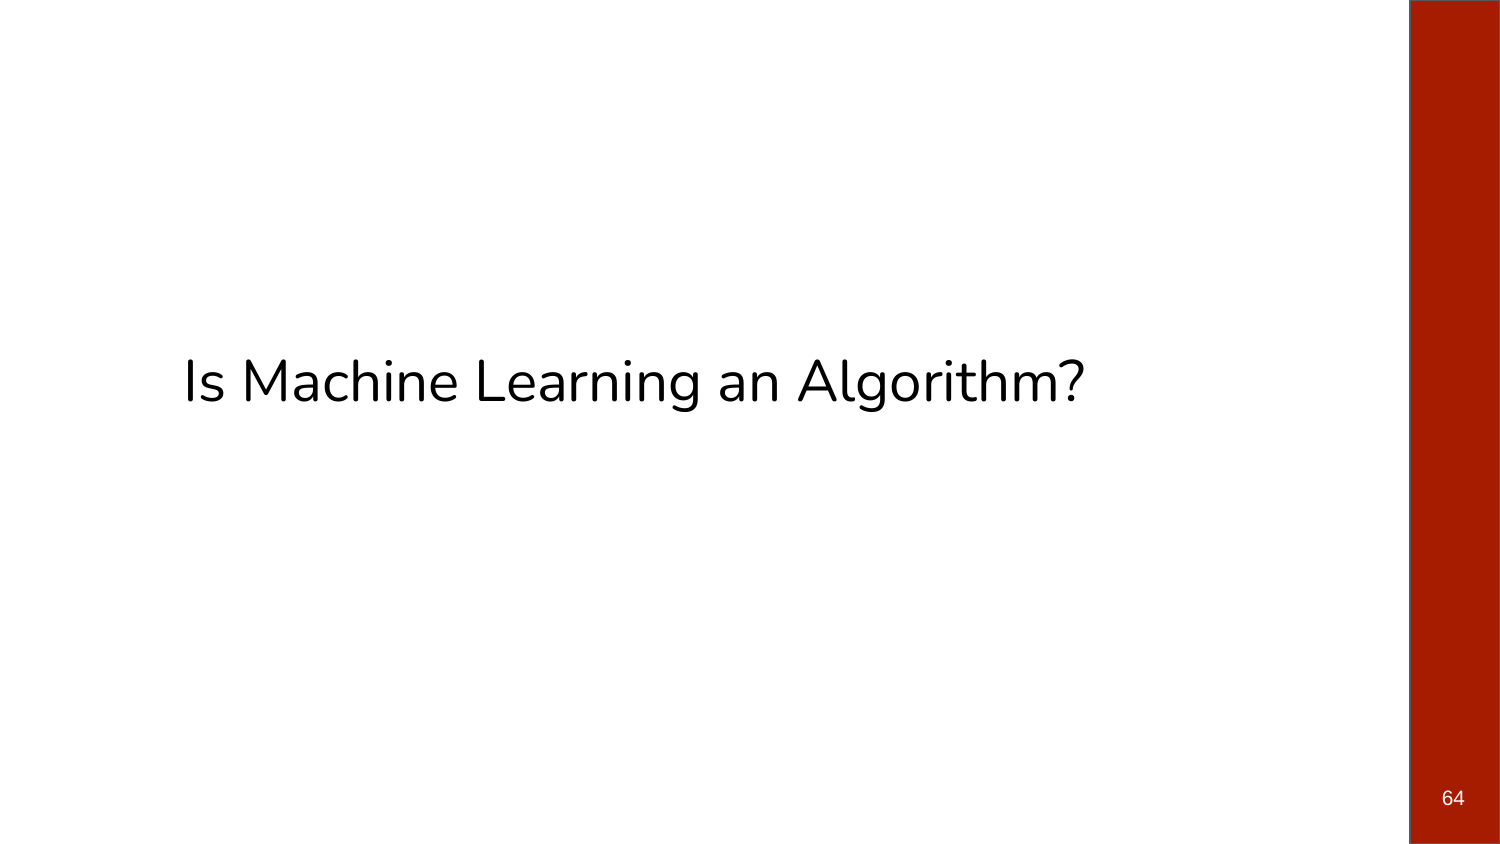

# Is Machine Learning an Algorithm?
64